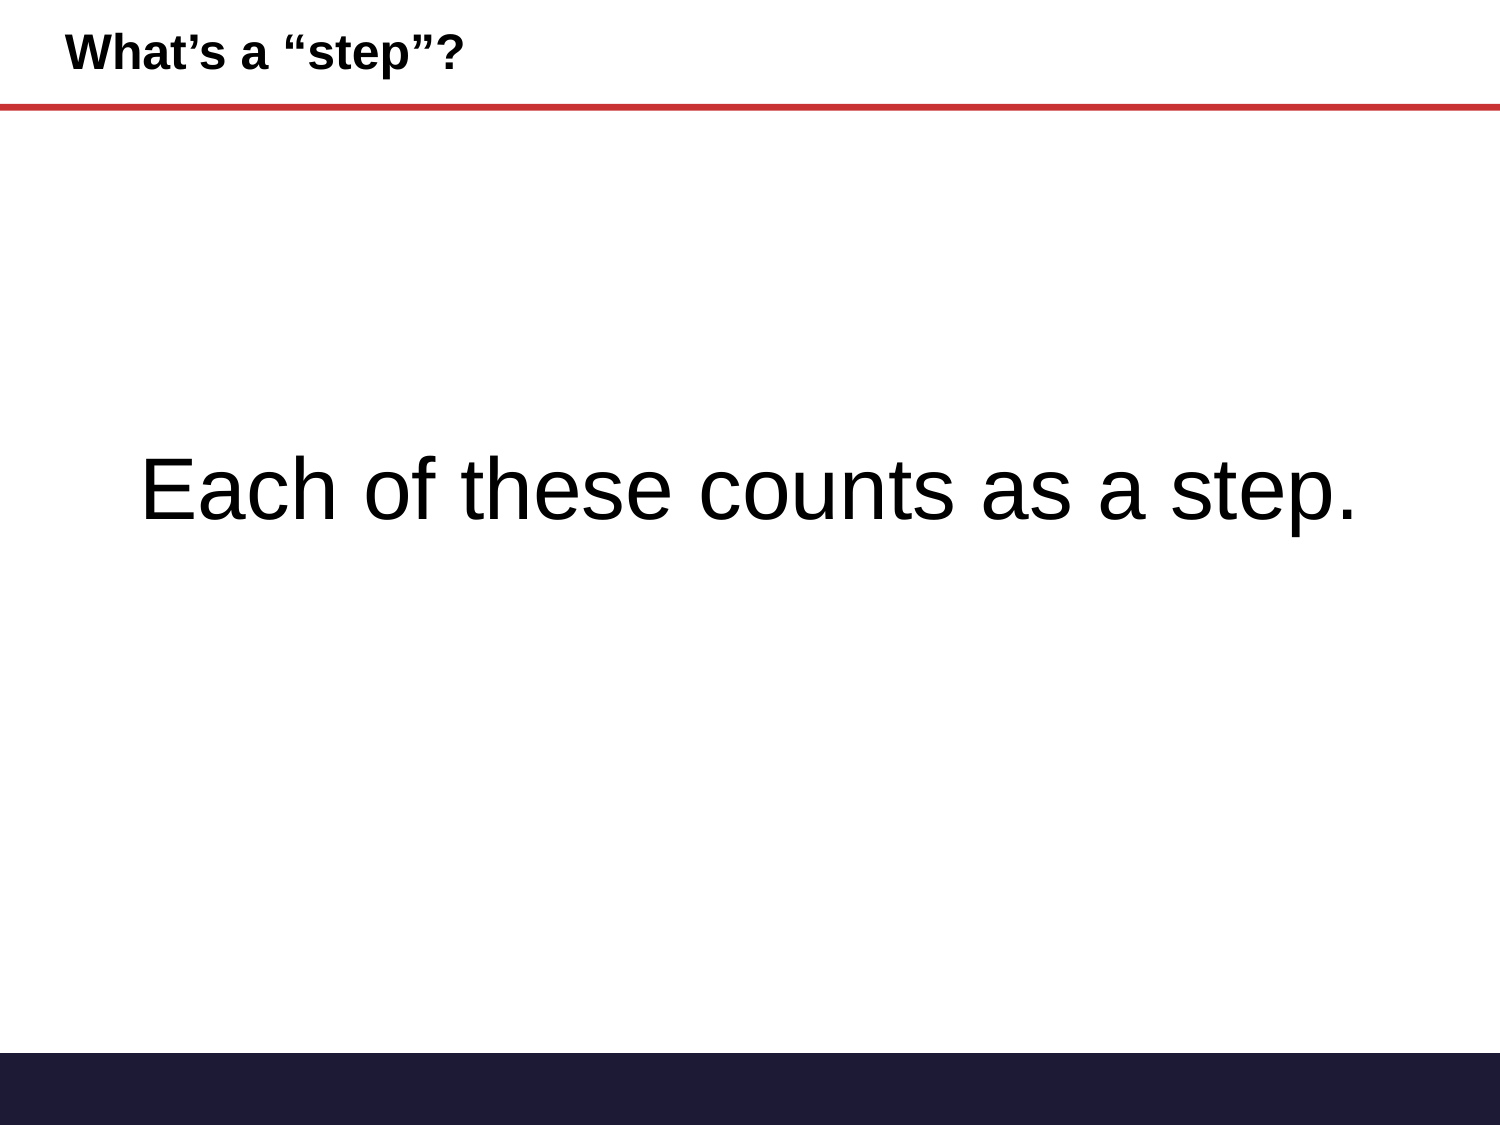

What’s a “step”?
Each of these counts as a step.